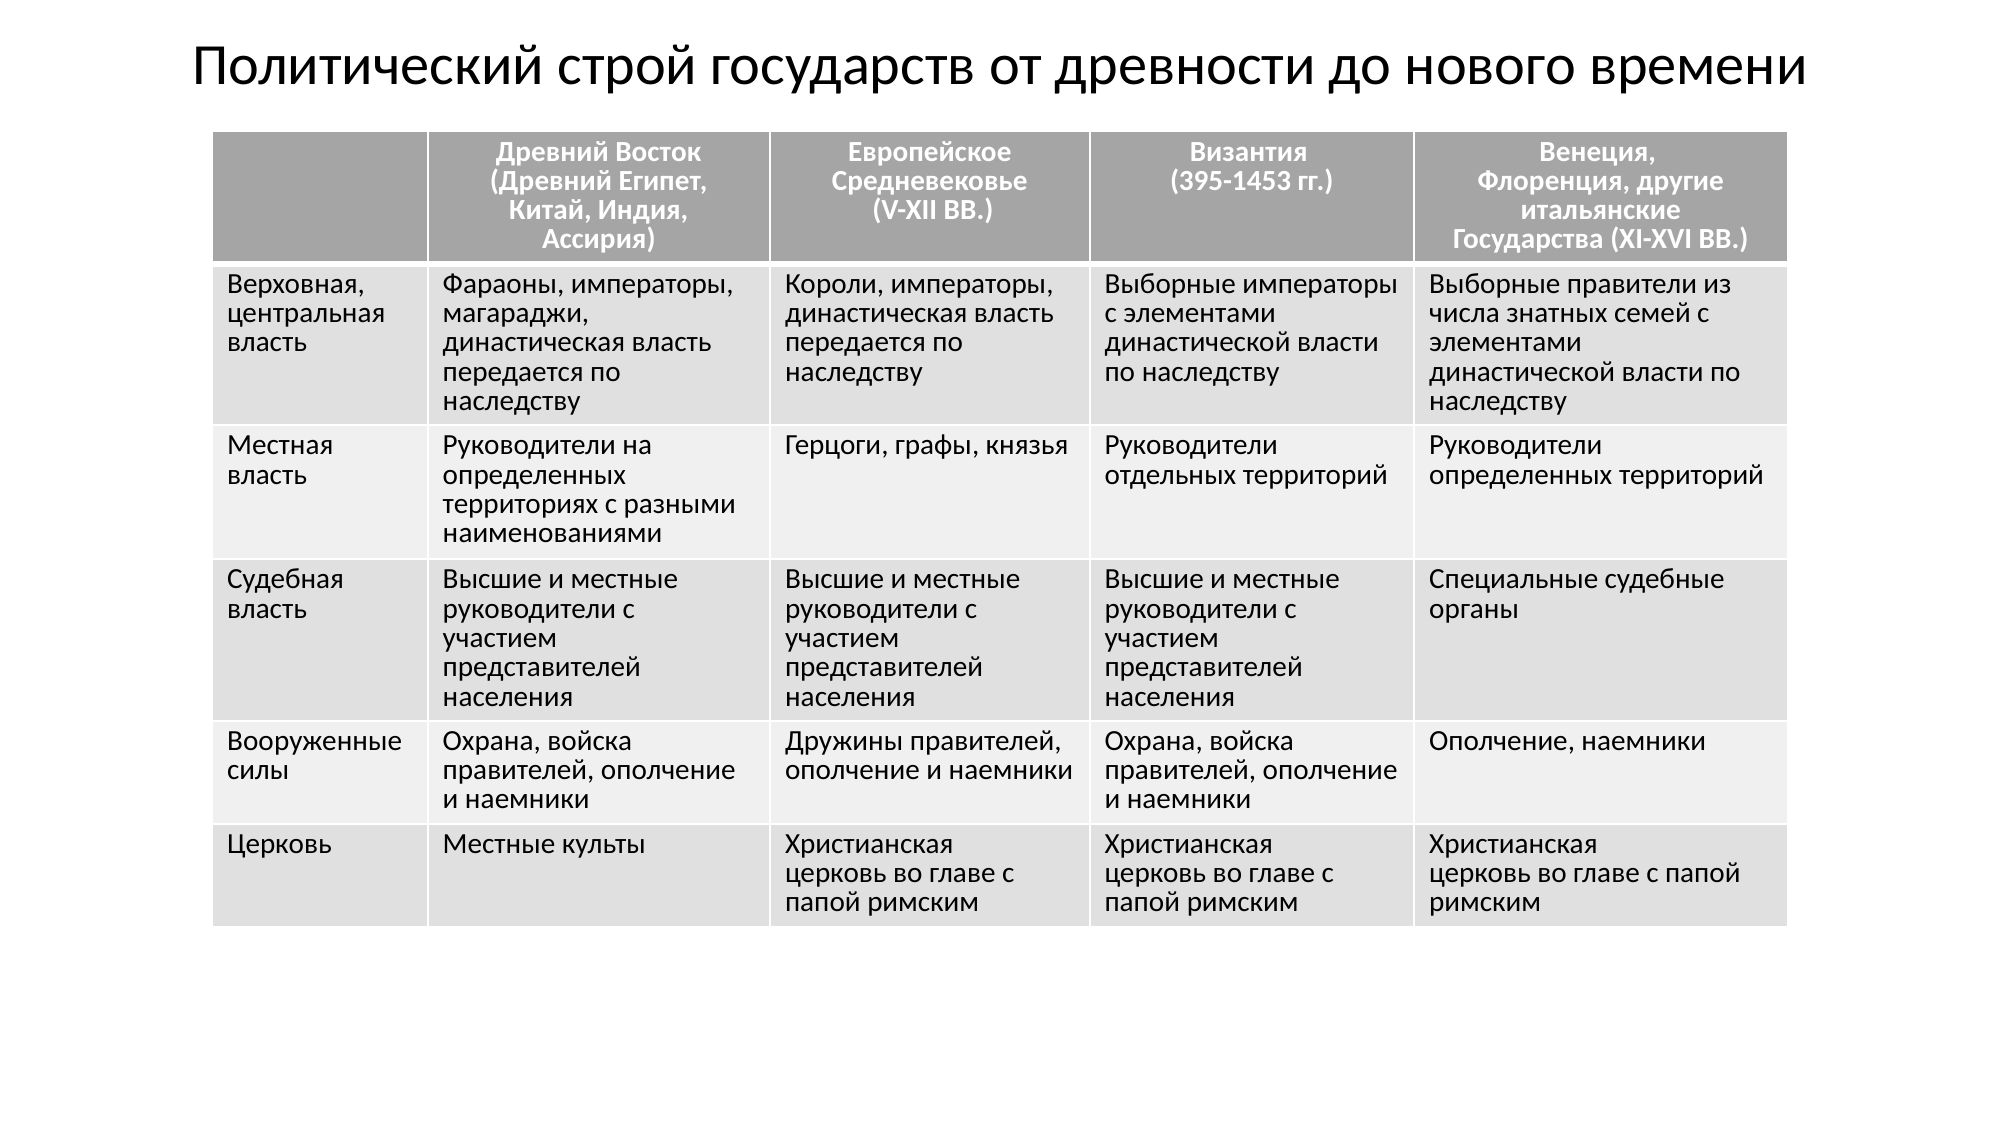

# Политический строй государств от древности до нового времени
|  | Древний Восток (Древний Египет, Китай, Индия, Ассирия) | Европейское Средневековье (V-XII BB.) | Византия (395-1453 гг.) | Венеция, Флоренция, другие итальянские Государства (XI-XVI BB.) |
| --- | --- | --- | --- | --- |
| Верховная, центральная власть | Фараоны, императоры, магараджи, династическая власть передается по наследству | Короли, императоры, династическая власть передается по наследству | Выборные императоры с элементами династической власти по наследству | Выборные правители из числа знатных семей с элементами династической власти по наследству |
| Местная власть | Руководители на определенных территориях с разными наименованиями | Герцоги, графы, князья | Руководители отдельных территорий | Руководители определенных территорий |
| Судебная власть | Высшие и местные руководители с участием представителей населения | Высшие и местные руководители с участием представителей населения | Высшие и местные руководители с участием представителей населения | Специальные судебные органы |
| Вооруженные силы | Охрана, войска правителей, ополчение и наемники | Дружины правителей, ополчение и наемники | Охрана, войска правителей, ополчение и наемники | Ополчение, наемники |
| Церковь | Местные культы | Христианская церковь во главе с папой римским | Христианская церковь во главе с папой римским | Христианская церковь во главе с папой римским |